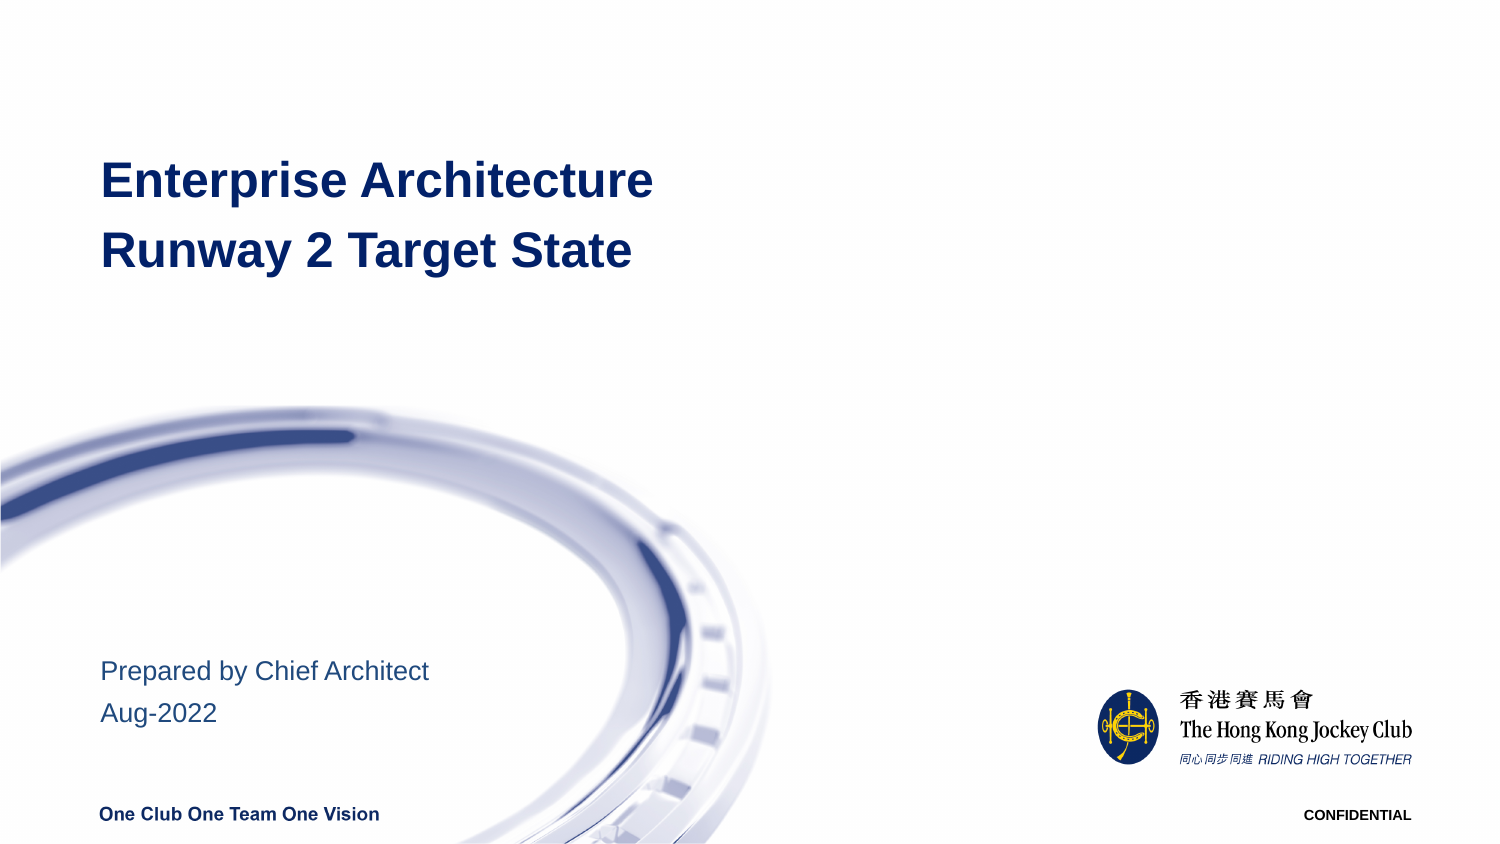

Enterprise Architecture
Runway 2 Target State
Prepared by Chief Architect
Aug-2022
CONFIDENTIAL